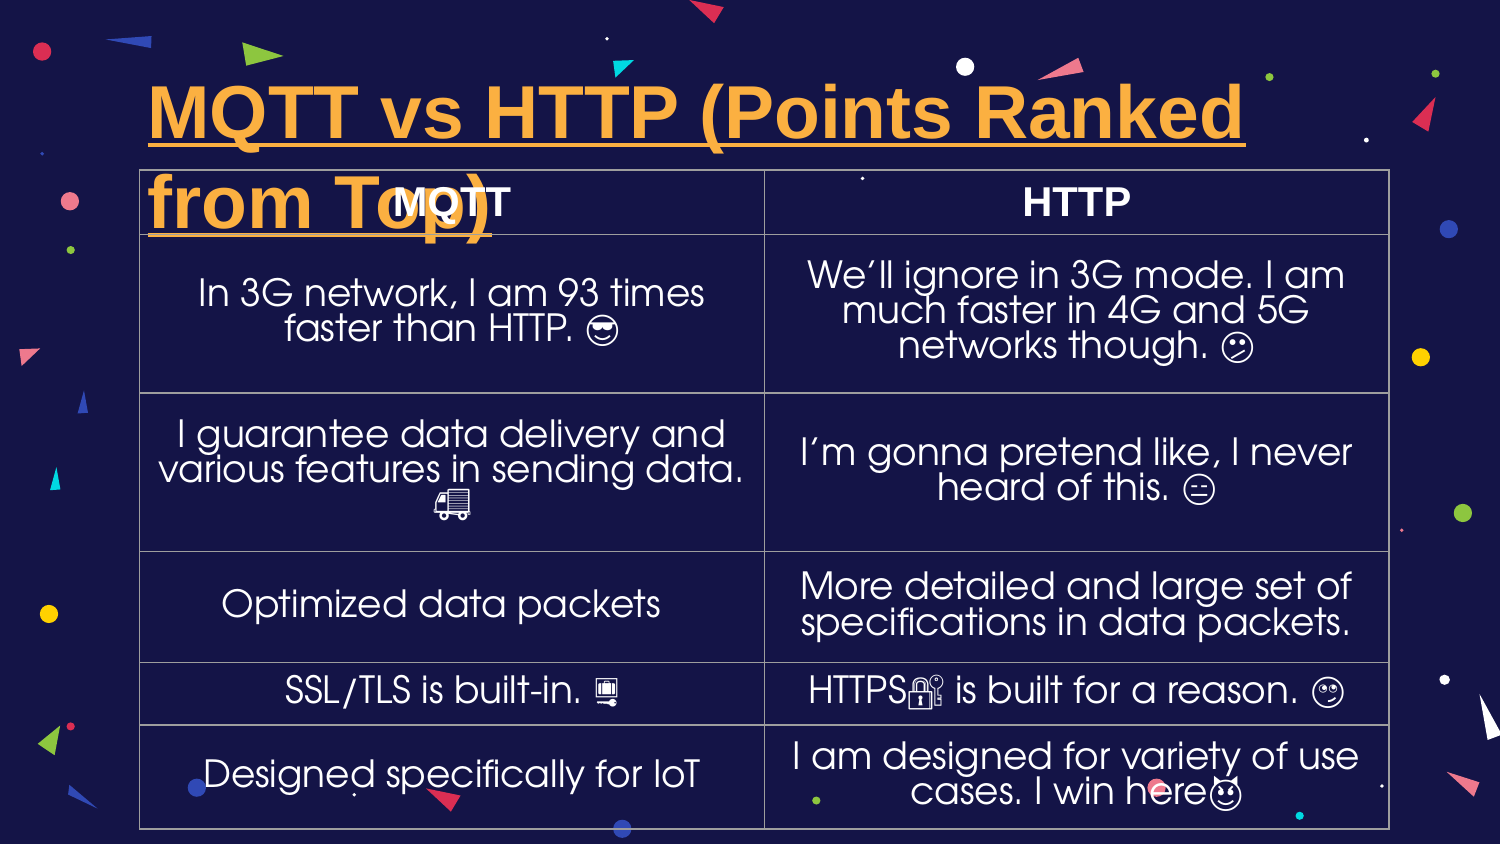

MQTT vs HTTP (Points Ranked from Top)
| MQTT | HTTP |
| --- | --- |
| In 3G network, I am 93 times faster than HTTP. 😎 | We’ll ignore in 3G mode. I am much faster in 4G and 5G networks though. 😕 |
| I guarantee data delivery and various features in sending data. 🚚 | I’m gonna pretend like, I never heard of this. 😑 |
| Optimized data packets | More detailed and large set of specifications in data packets. |
| SSL/TLS is built-in. 🛅 | HTTPS🔐 is built for a reason. 🙄 |
| Designed specifically for IoT | I am designed for variety of use cases. I win here😈 |